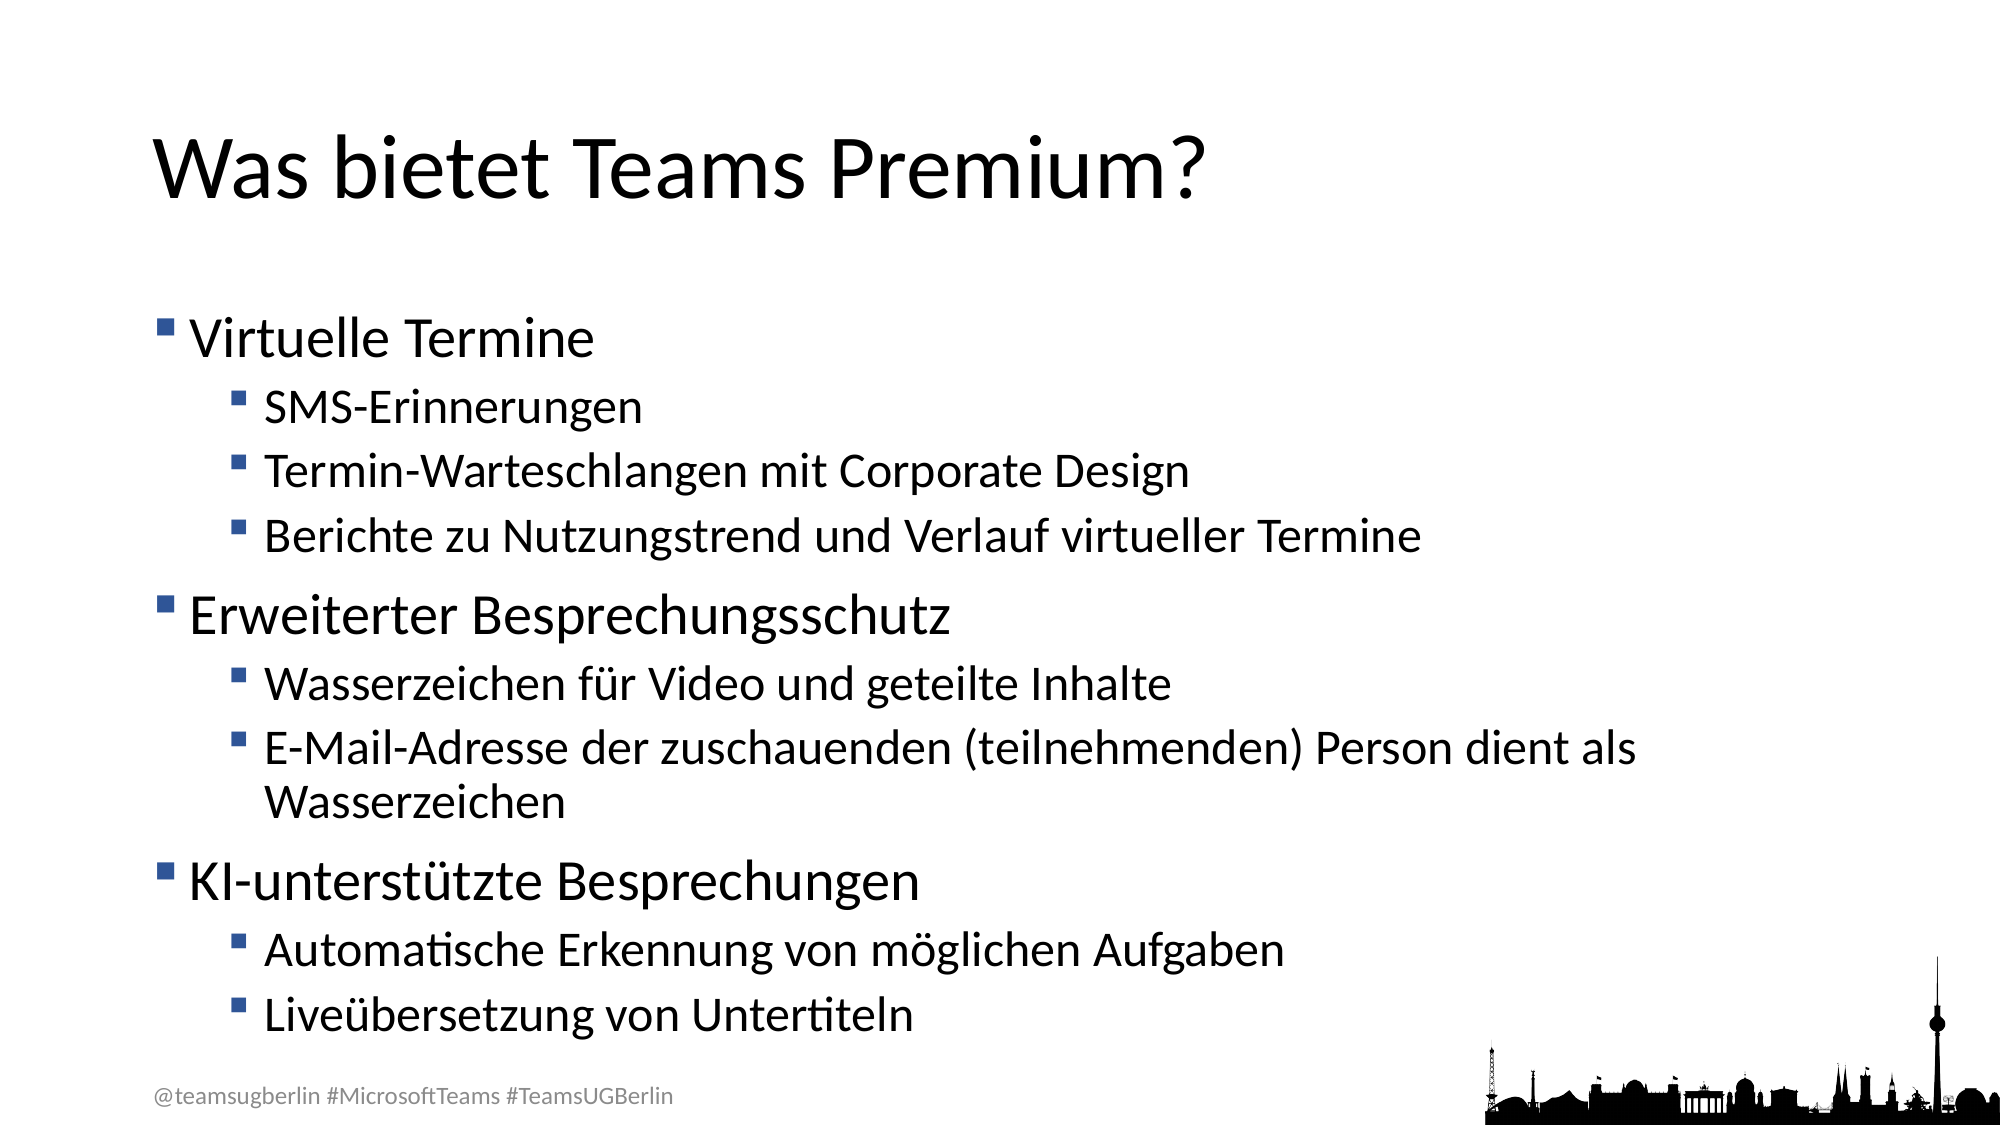

# Was bietet Teams Premium?
Virtuelle Termine
SMS-Erinnerungen
Termin-Warteschlangen mit Corporate Design
Berichte zu Nutzungstrend und Verlauf virtueller Termine
Erweiterter Besprechungsschutz
Wasserzeichen für Video und geteilte Inhalte
E-Mail-Adresse der zuschauenden (teilnehmenden) Person dient als Wasserzeichen
KI-unterstützte Besprechungen
Automatische Erkennung von möglichen Aufgaben
Liveübersetzung von Untertiteln